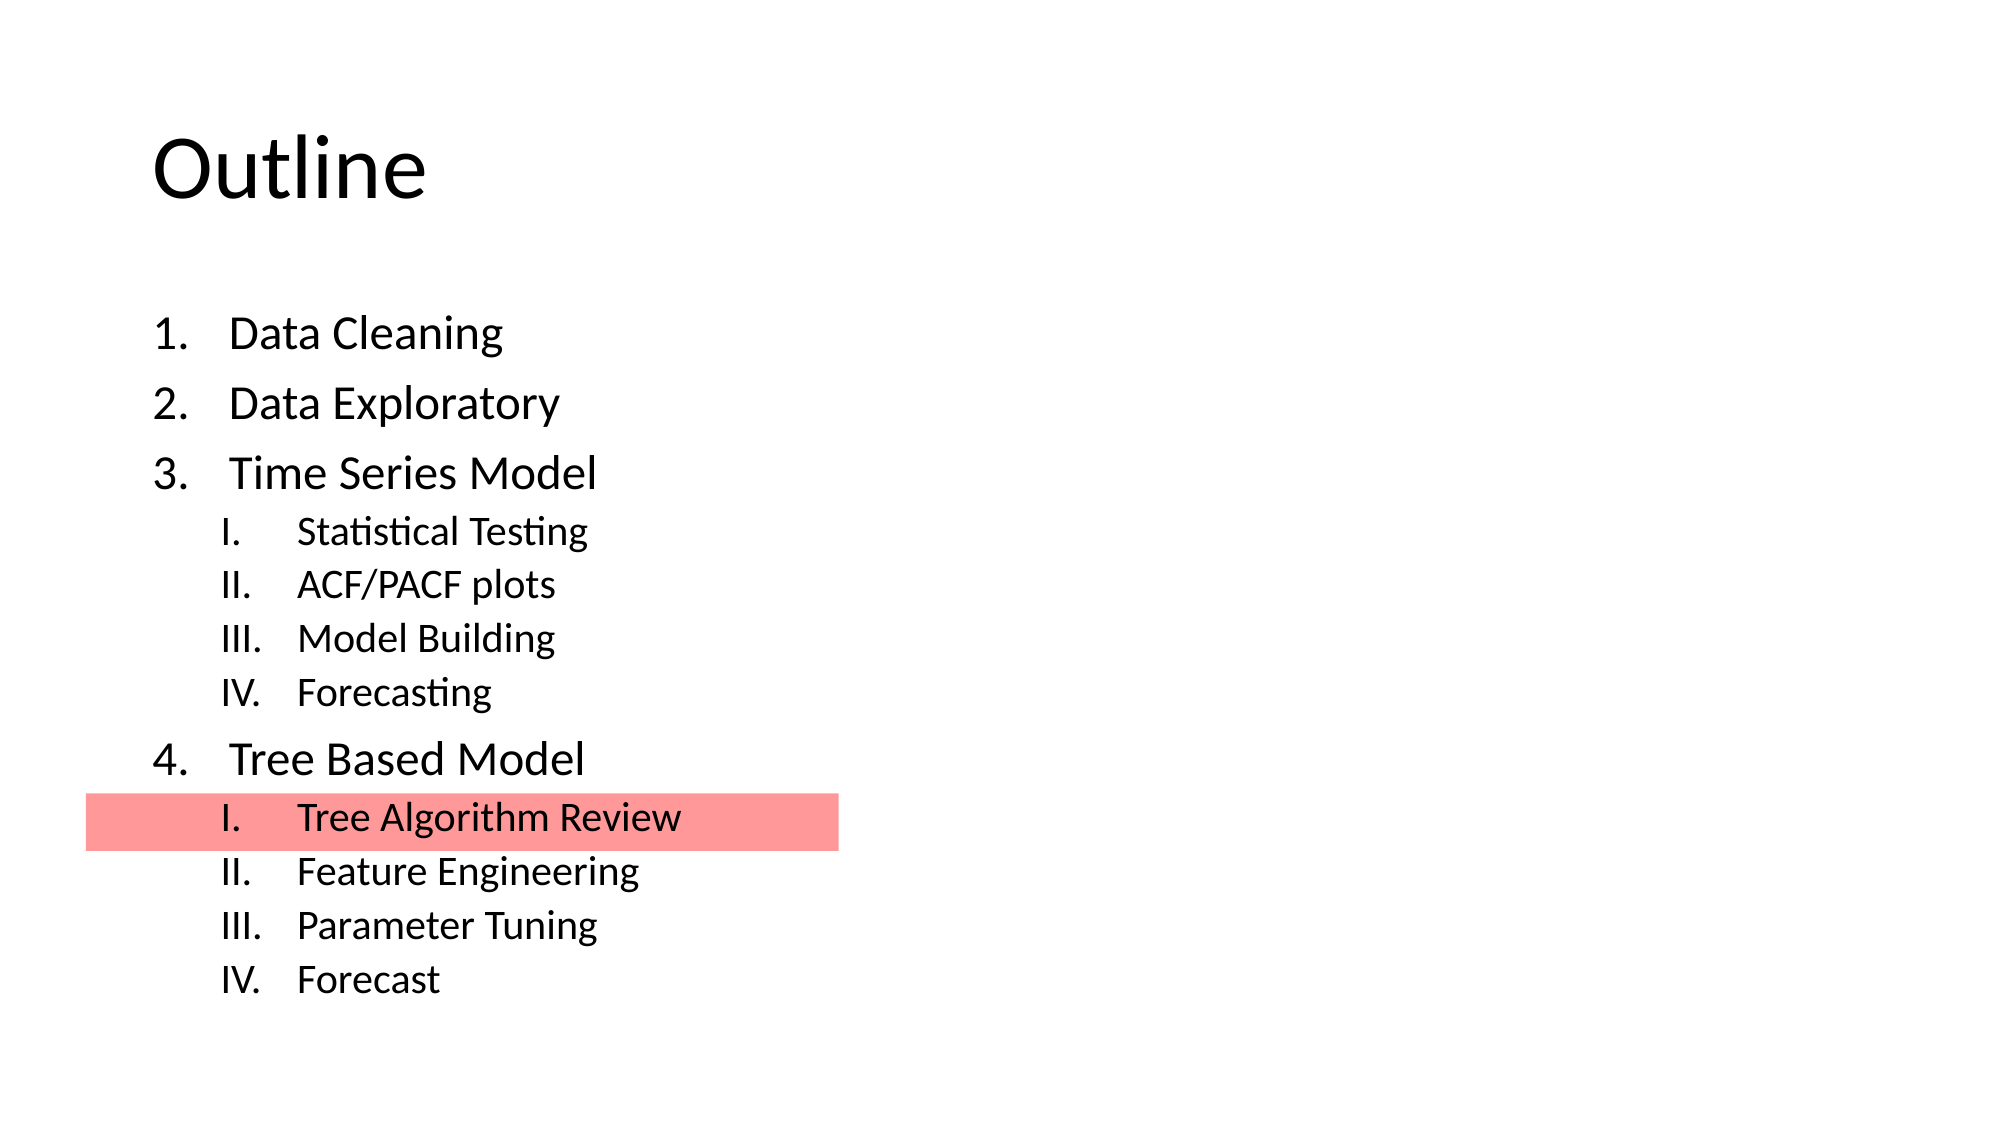

# Outline
Data Cleaning
Data Exploratory
Time Series Model
Statistical Testing
ACF/PACF plots
Model Building
Forecasting
Tree Based Model
Tree Algorithm Review
Feature Engineering
Parameter Tuning
Forecast